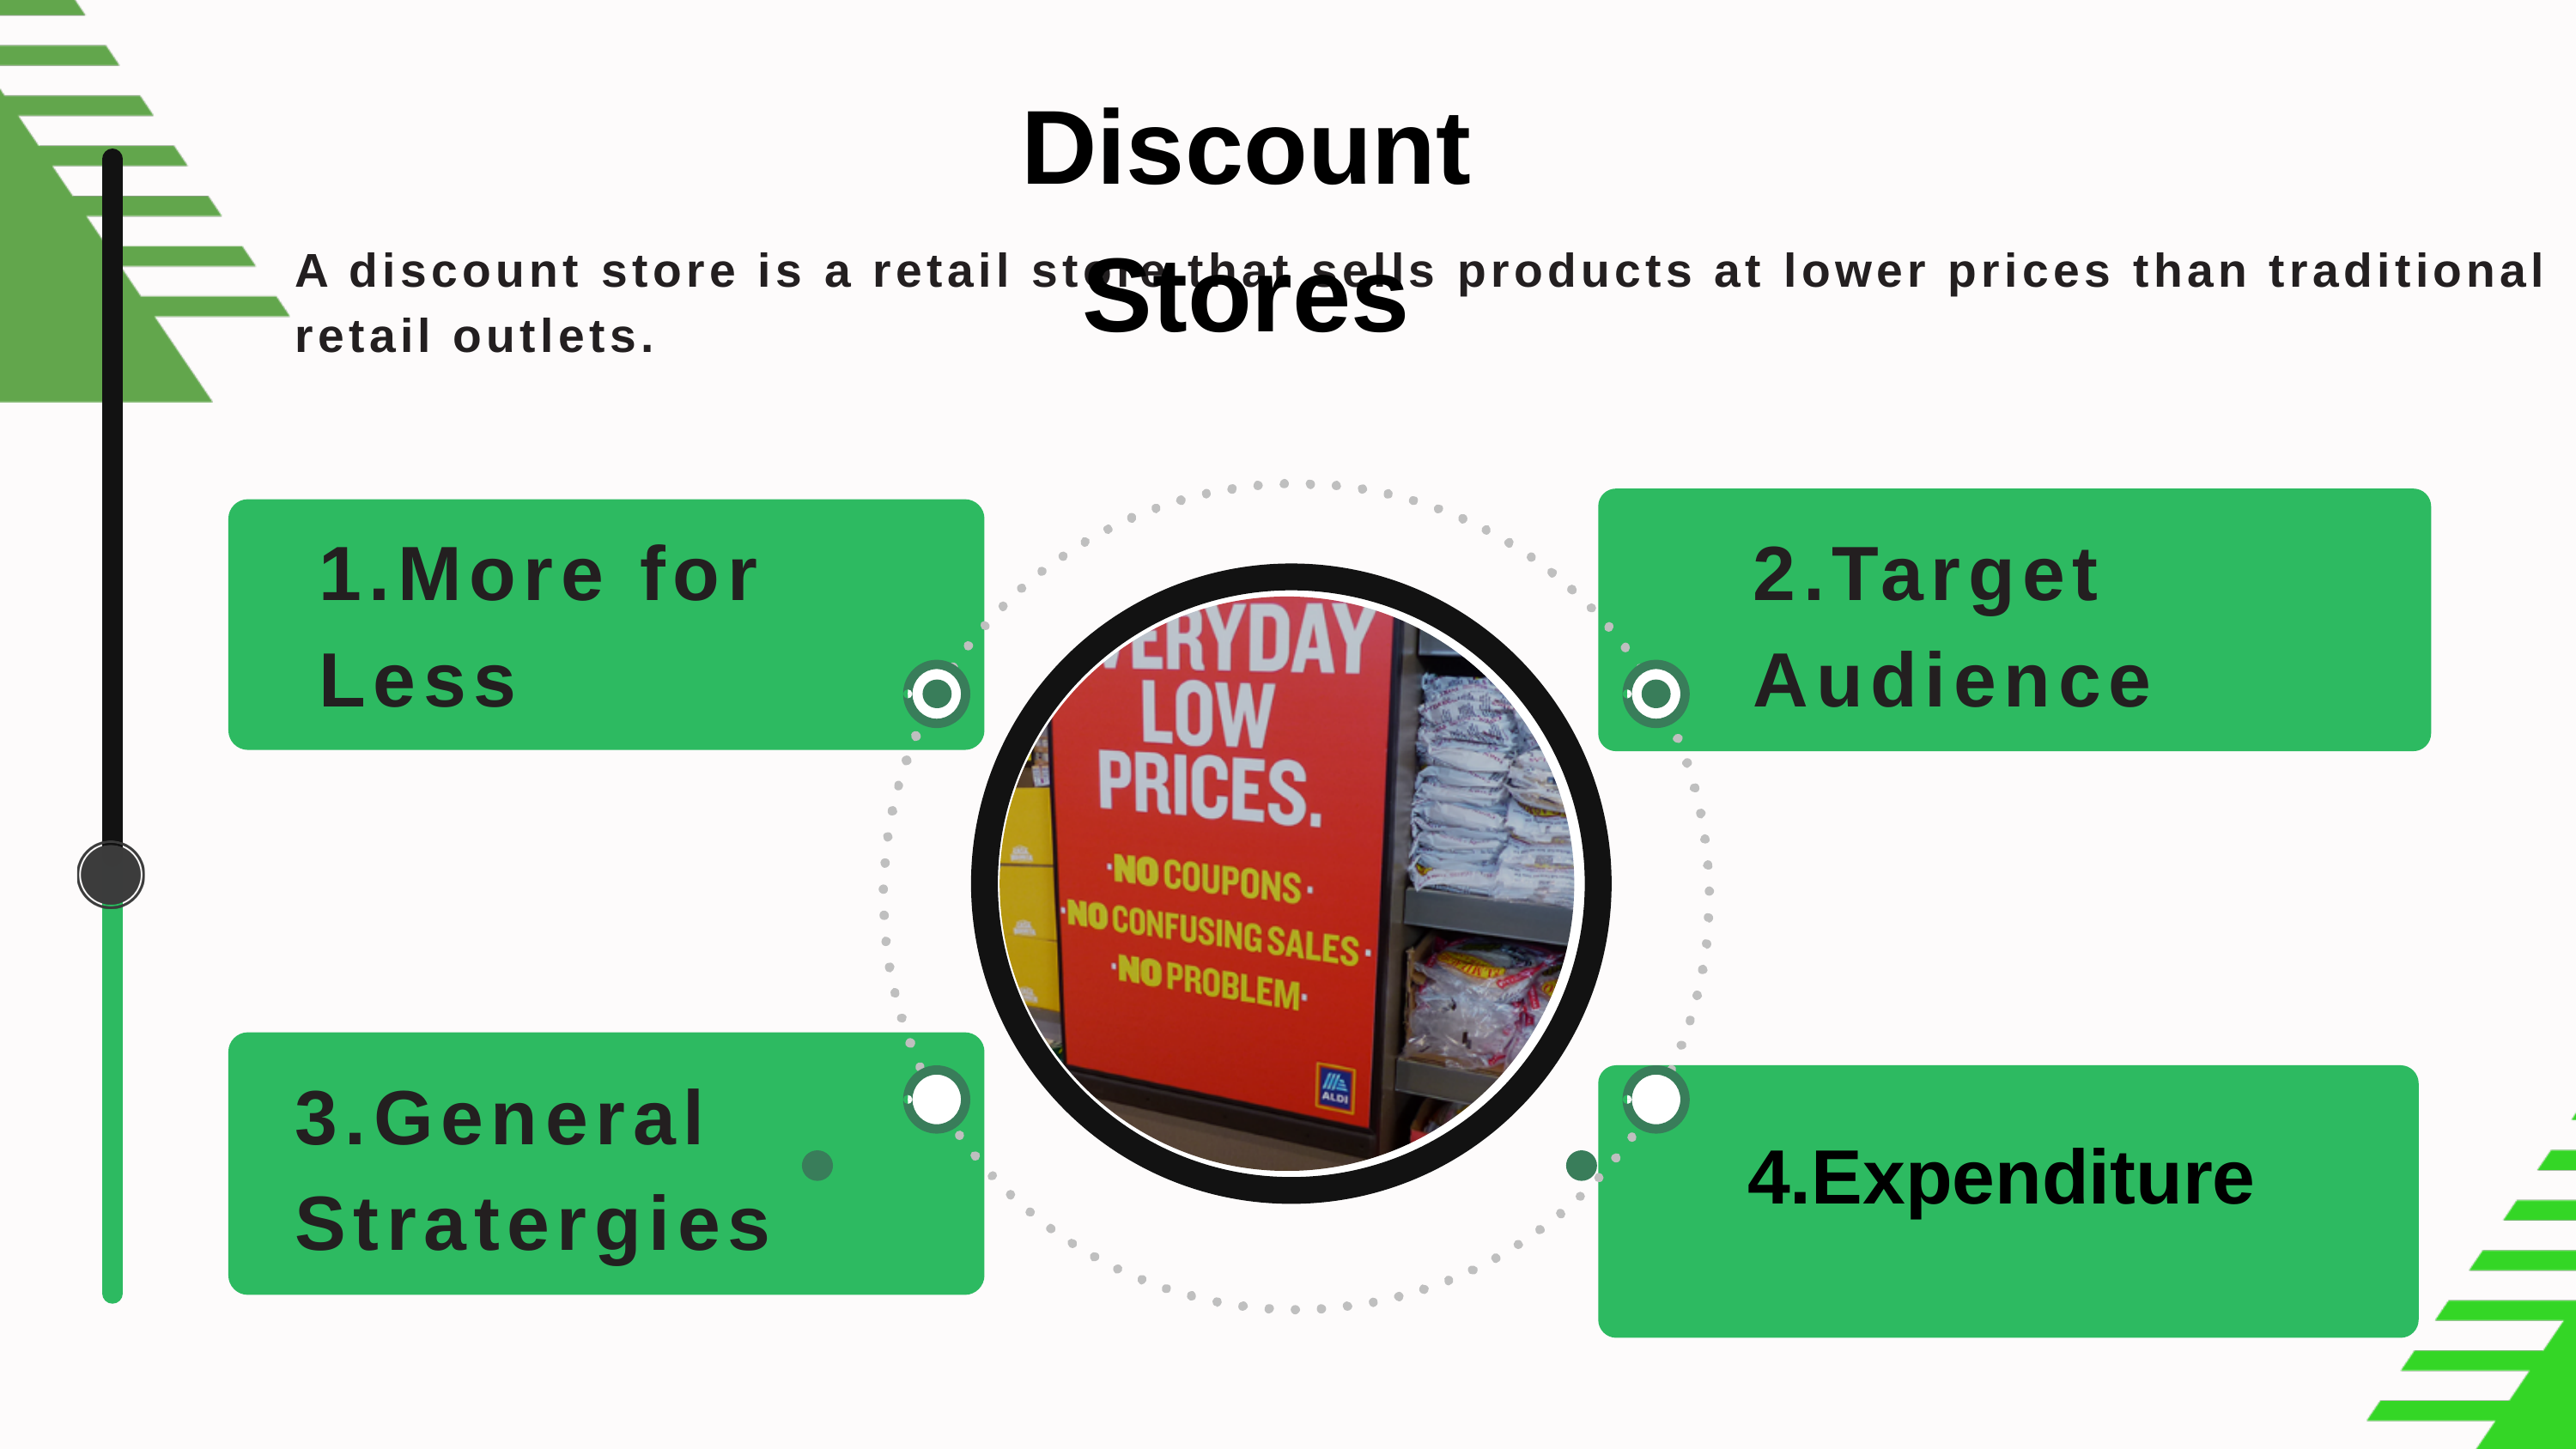

Discount Stores
A discount store is a retail store that sells products at lower prices than traditional retail outlets.

1.More for Less
2.Target Audience

3.General Stratergies

4.Expenditure